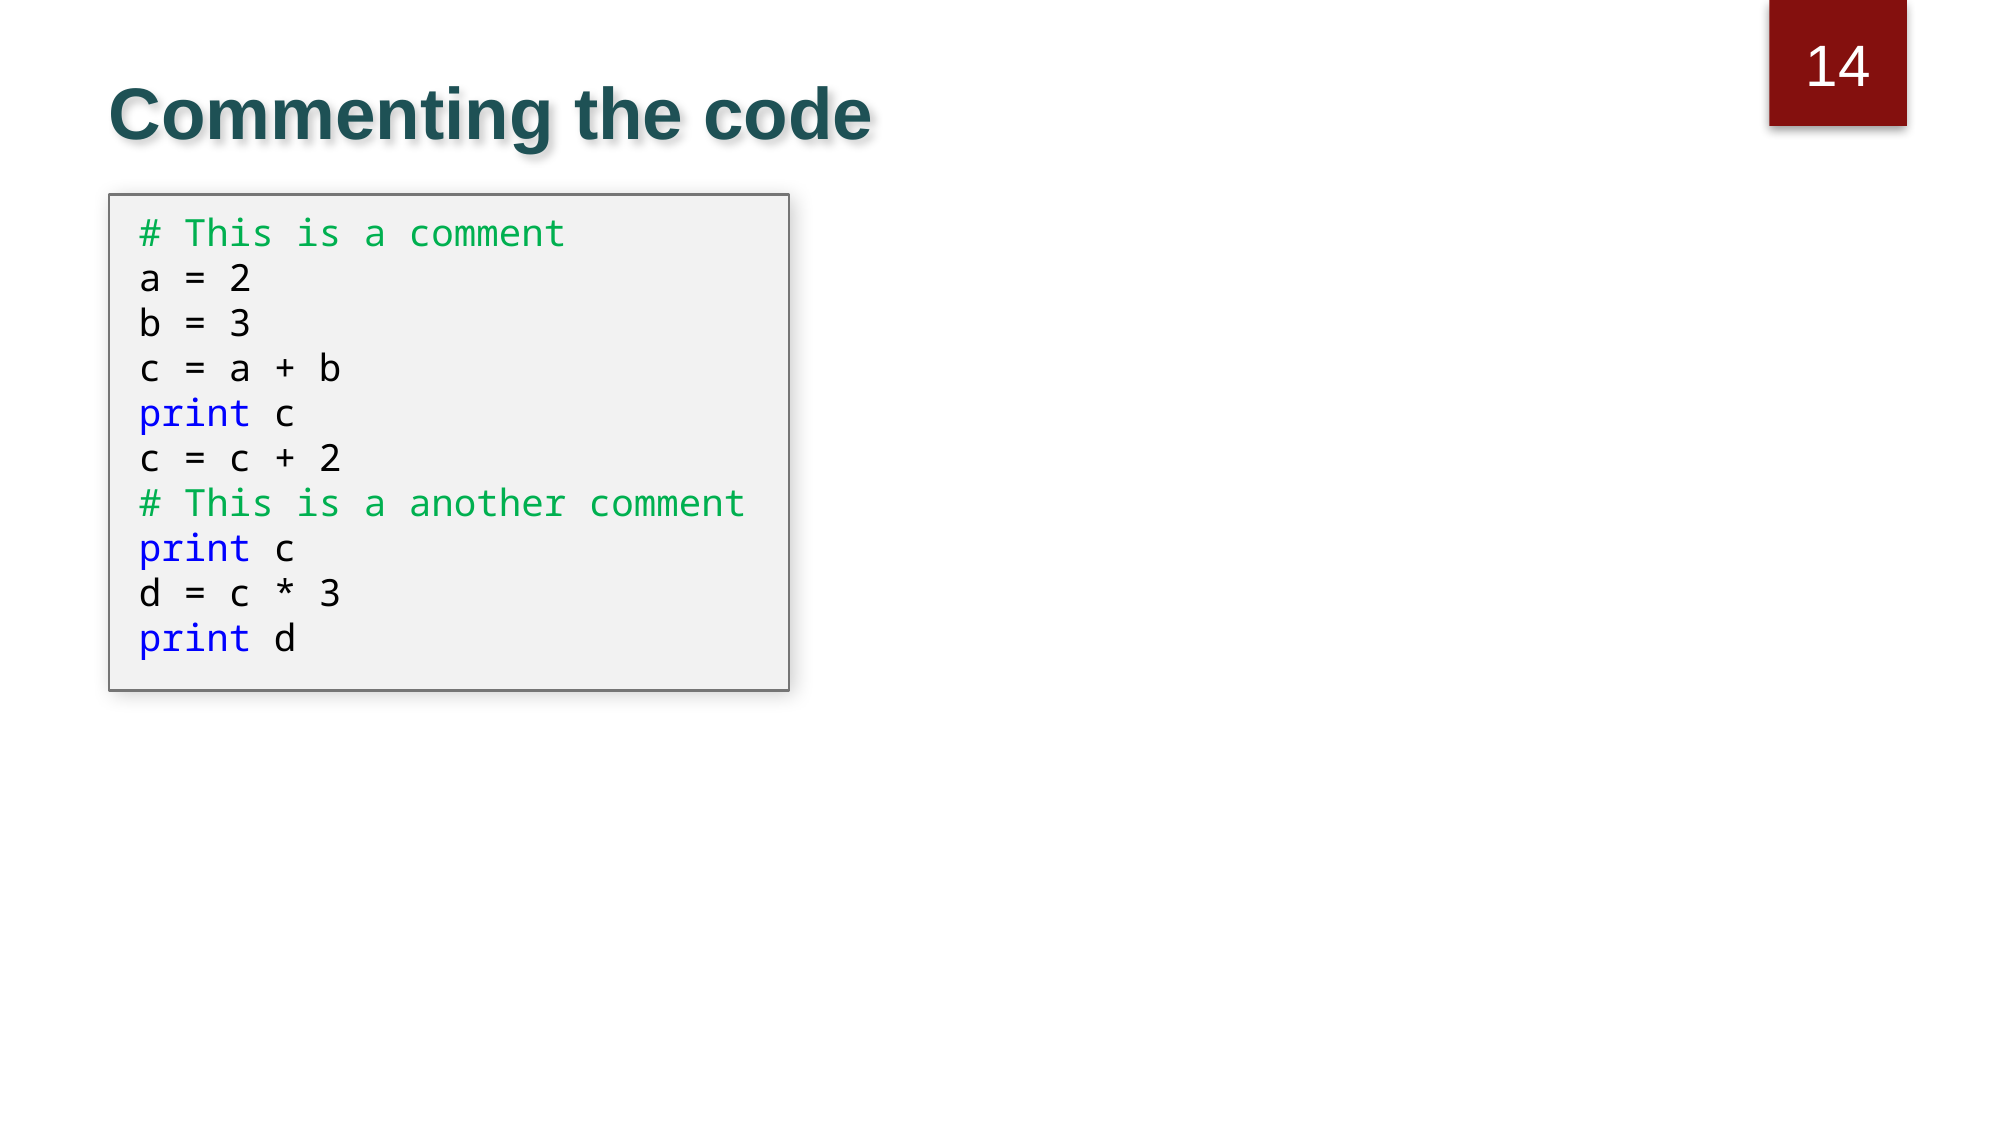

14
# Commenting the code
# This is a comment
a = 2
b = 3
c = a + b
print c
c = c + 2
# This is a another comment
print c
d = c * 3
print d